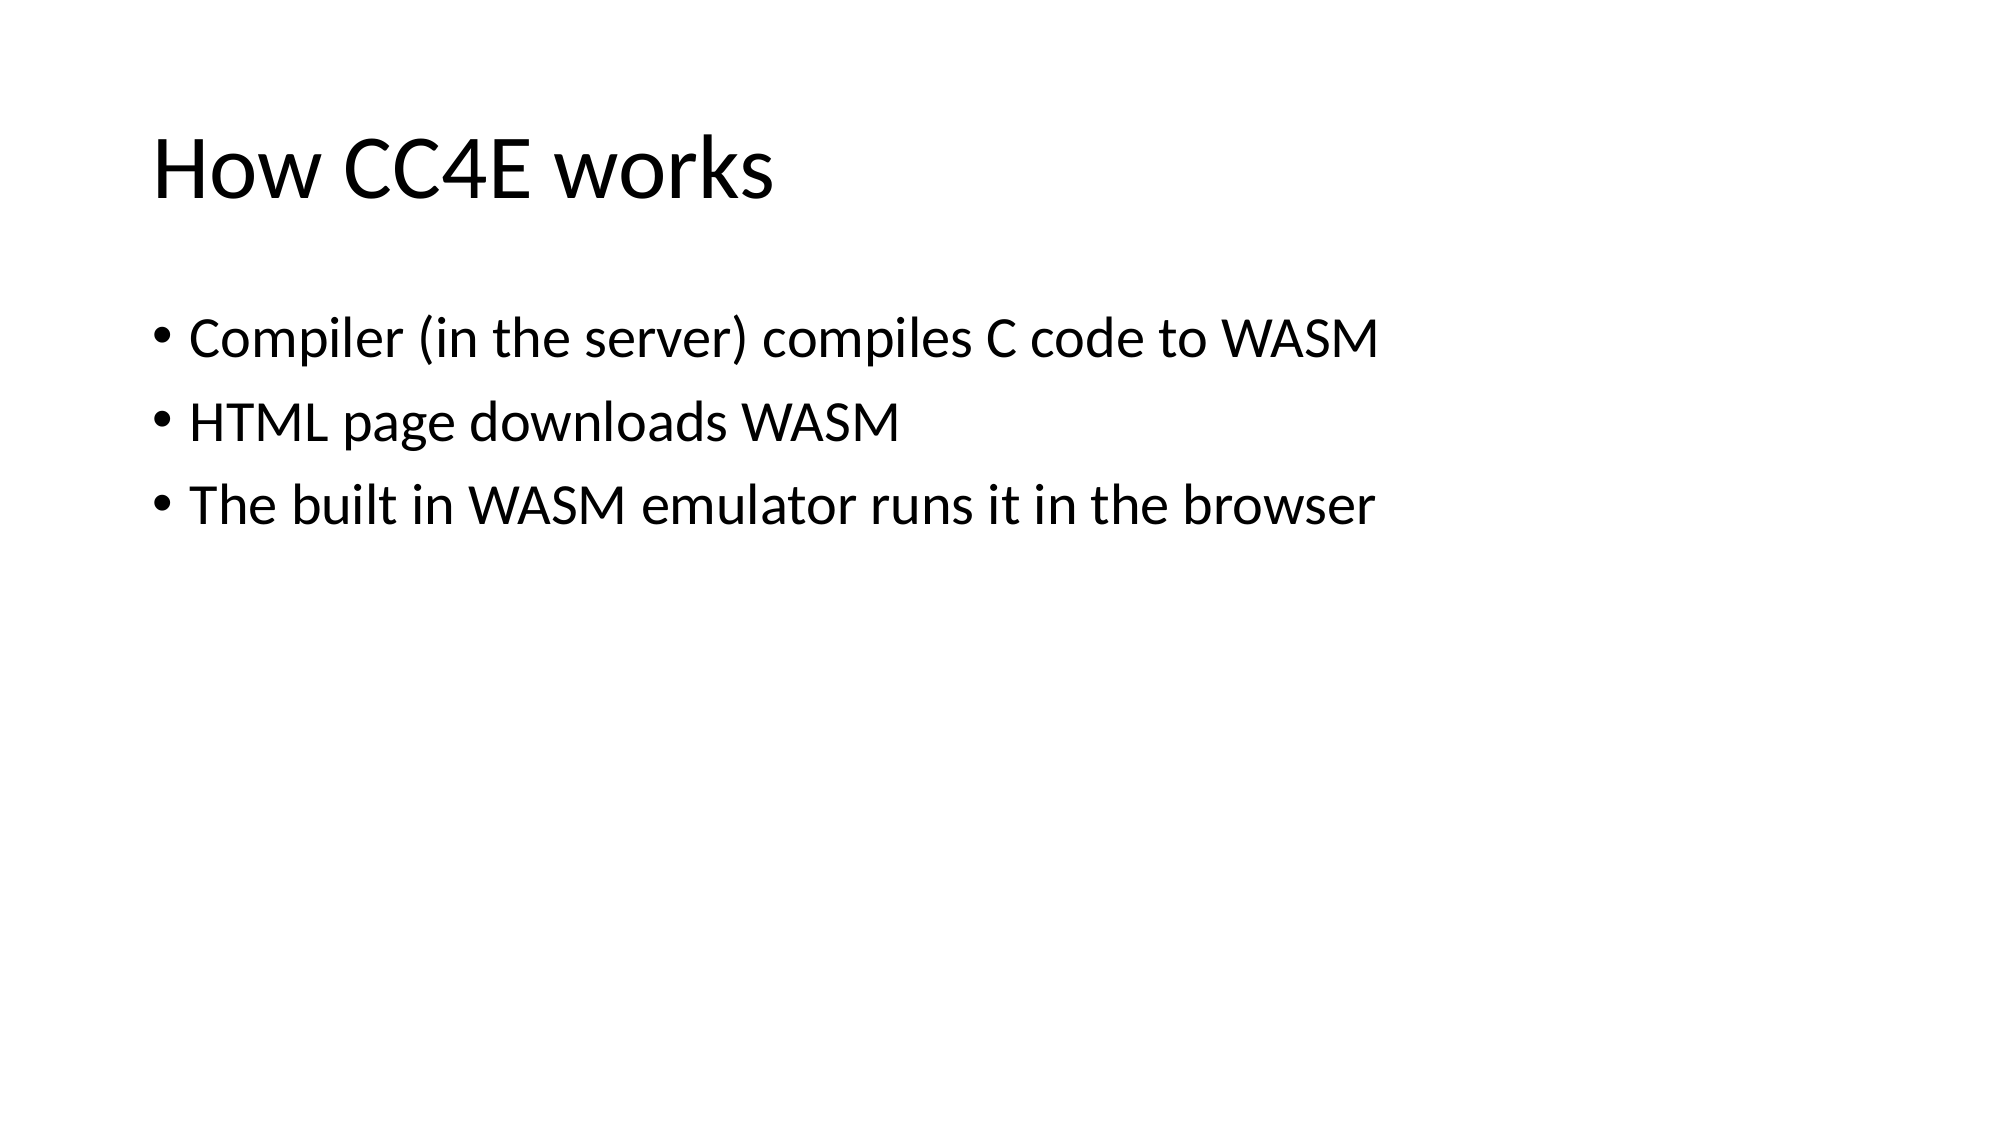

# How CC4E works
Compiler (in the server) compiles C code to WASM
HTML page downloads WASM
The built in WASM emulator runs it in the browser